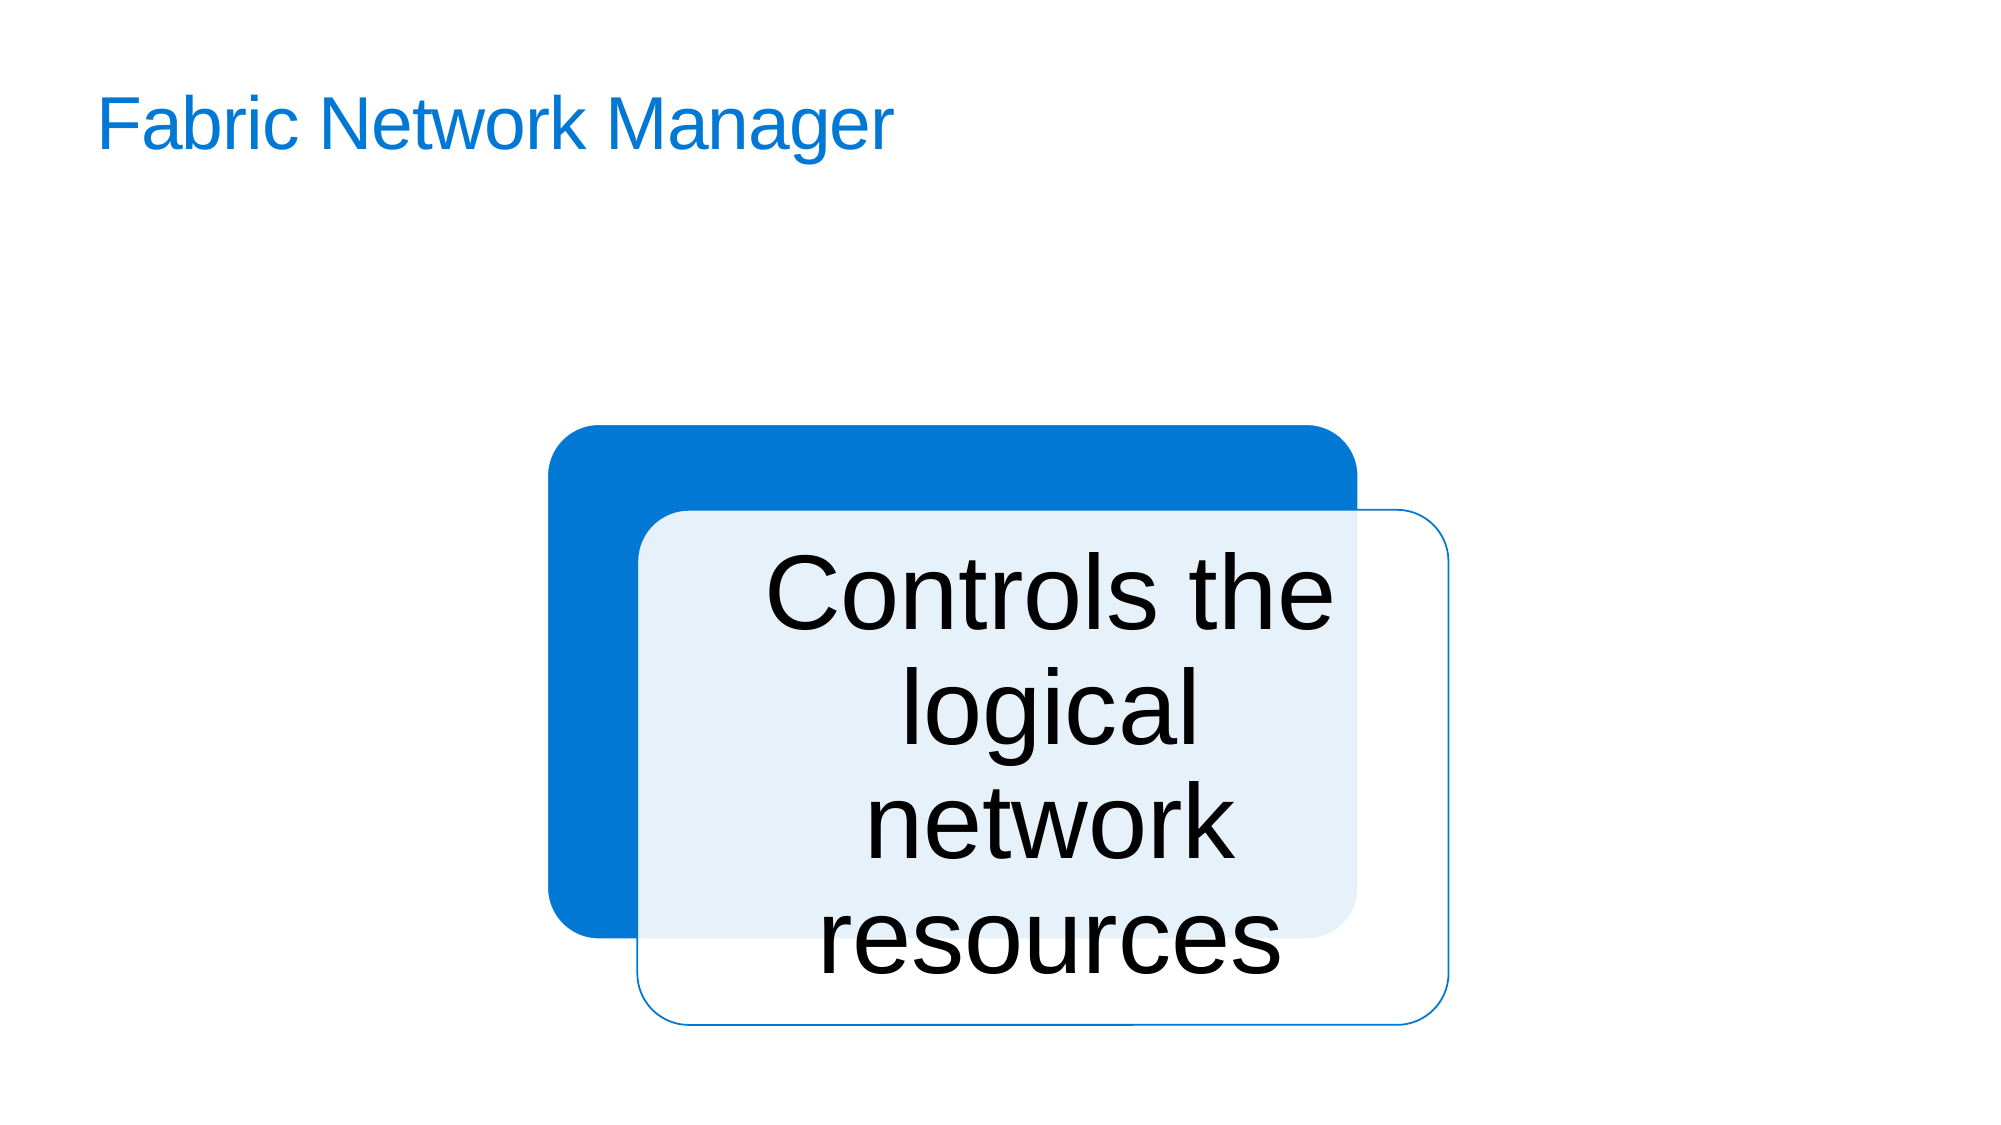

# Fabric Network Manager
Controls the logical network resources